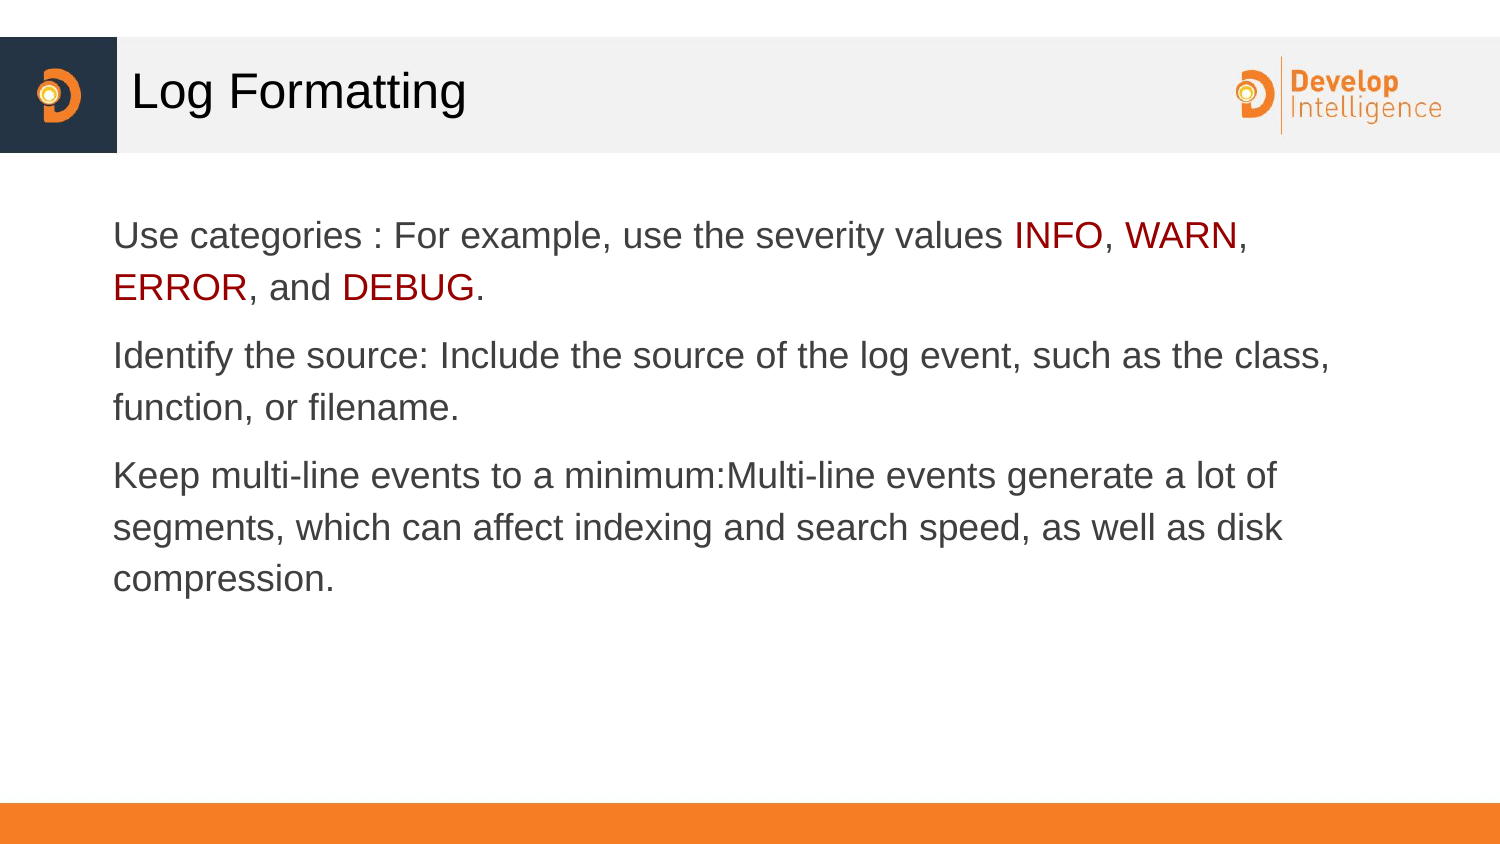

# Log Formatting
Use categories : For example, use the severity values INFO, WARN, ERROR, and DEBUG.
Identify the source: Include the source of the log event, such as the class, function, or filename.
Keep multi-line events to a minimum:Multi-line events generate a lot of segments, which can affect indexing and search speed, as well as disk compression.